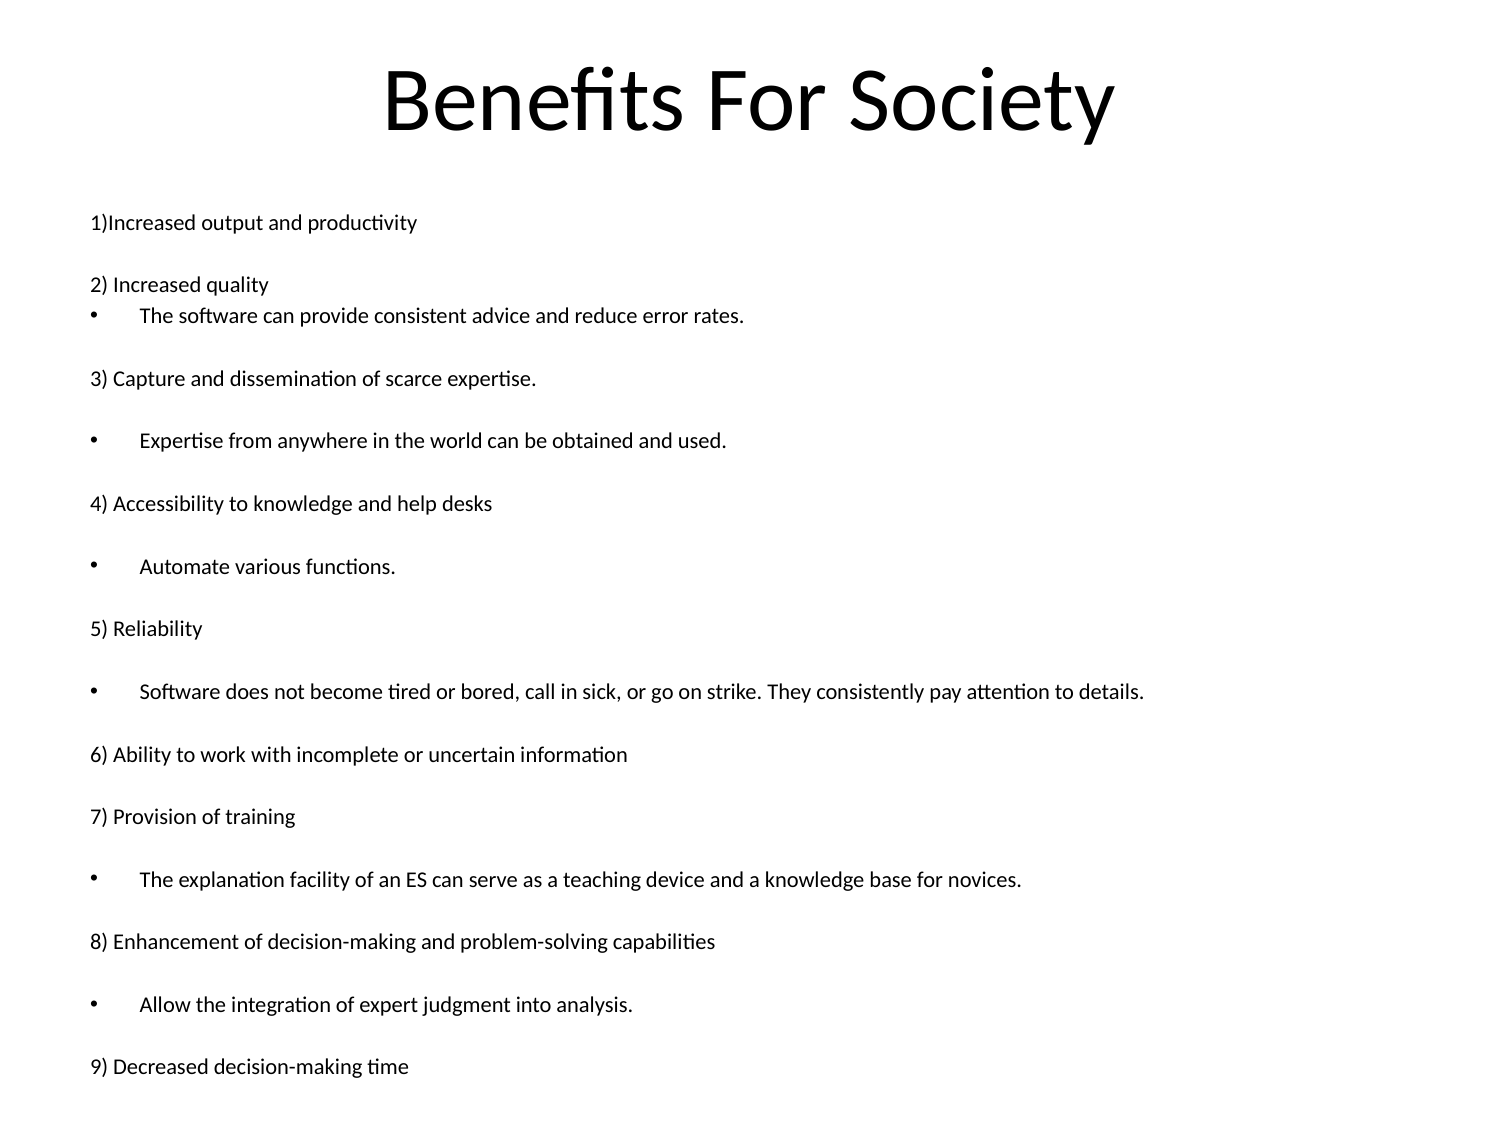

# Benefits For Society
1)Increased output and productivity

2) Increased quality
The software can provide consistent advice and reduce error rates.

3) Capture and dissemination of scarce expertise.

Expertise from anywhere in the world can be obtained and used.

4) Accessibility to knowledge and help desks

Automate various functions.

5) Reliability

Software does not become tired or bored, call in sick, or go on strike. They consistently pay attention to details.

6) Ability to work with incomplete or uncertain information

7) Provision of training

The explanation facility of an ES can serve as a teaching device and a knowledge base for novices.

8) Enhancement of decision-making and problem-solving capabilities

Allow the integration of expert judgment into analysis.

9) Decreased decision-making time